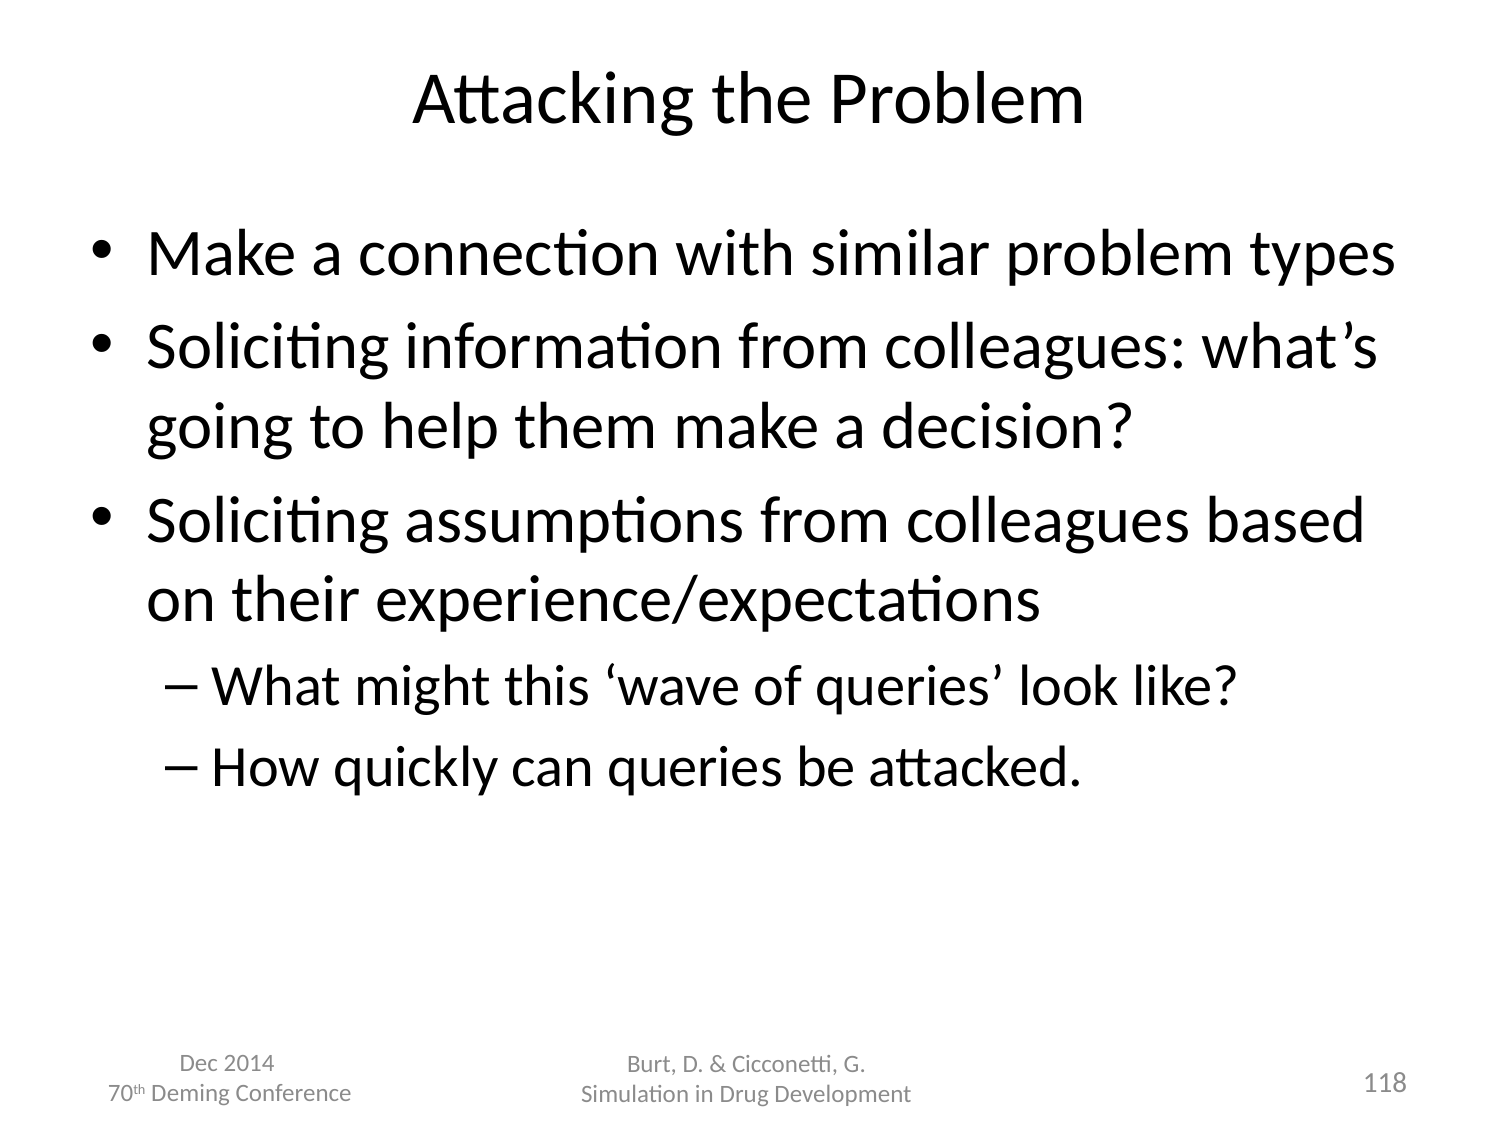

# Attacking the Problem
Make a connection with similar problem types
Soliciting information from colleagues: what’s going to help them make a decision?
Soliciting assumptions from colleagues based on their experience/expectations
What might this ‘wave of queries’ look like?
How quickly can queries be attacked.